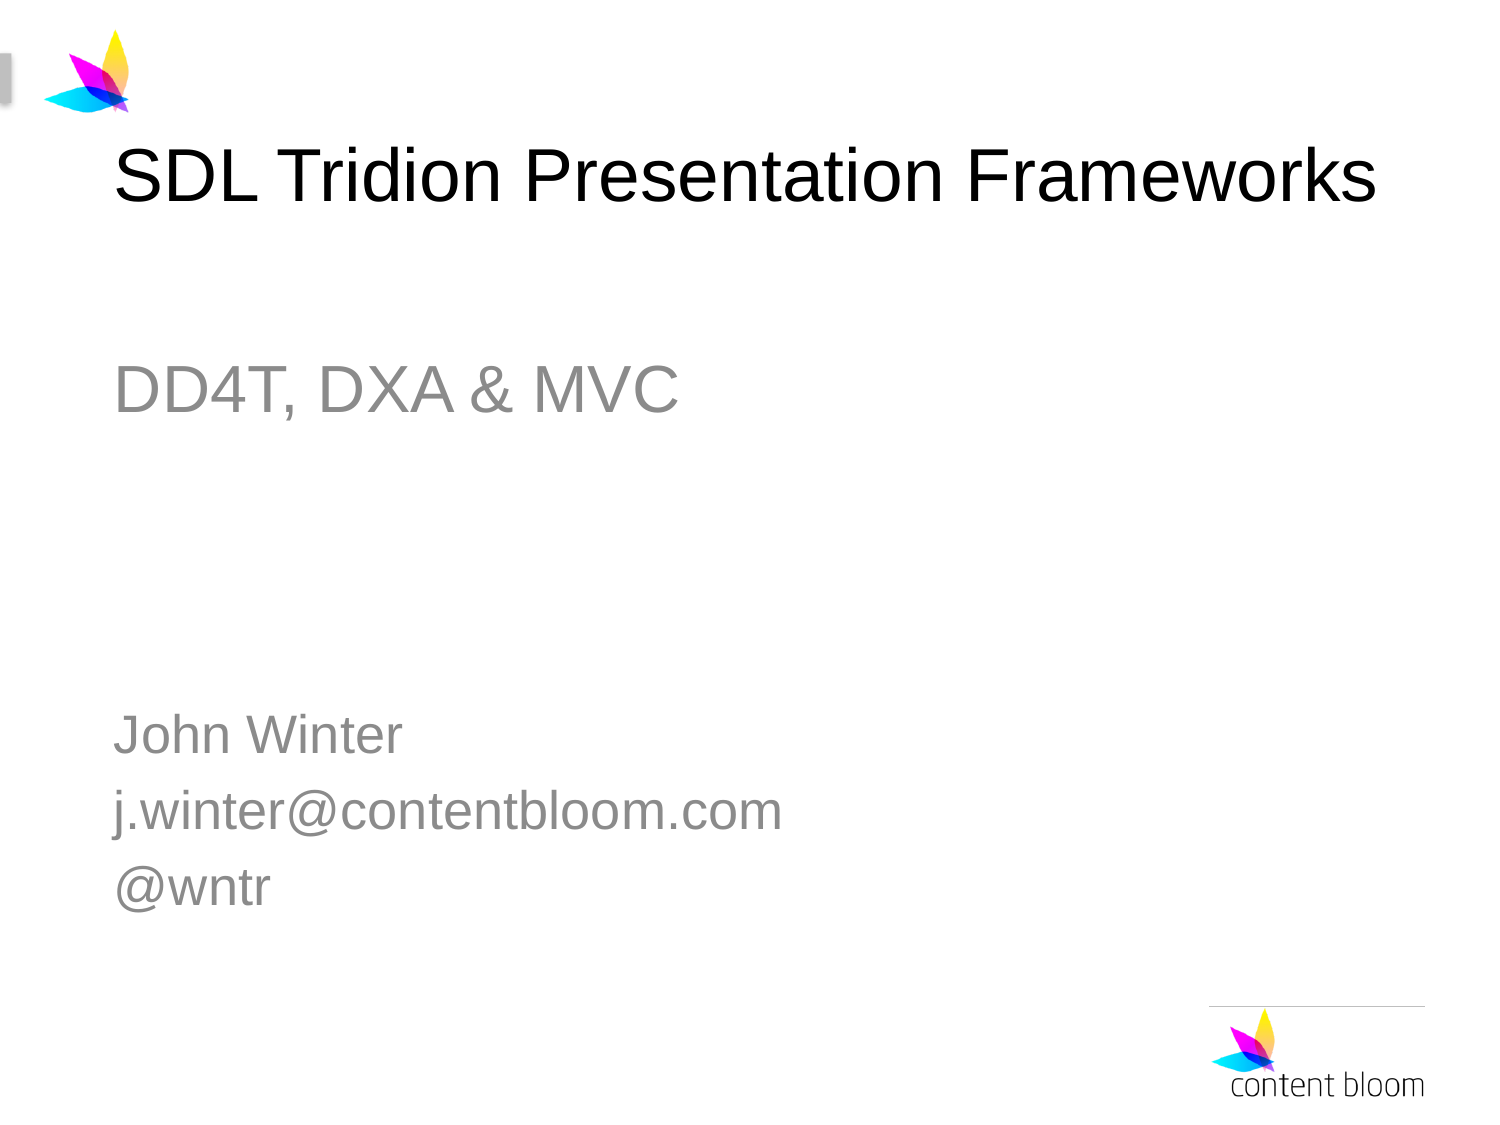

# SDL Tridion Presentation Frameworks
DD4T, DXA & MVC

John Winter
j.winter@contentbloom.com
@wntr